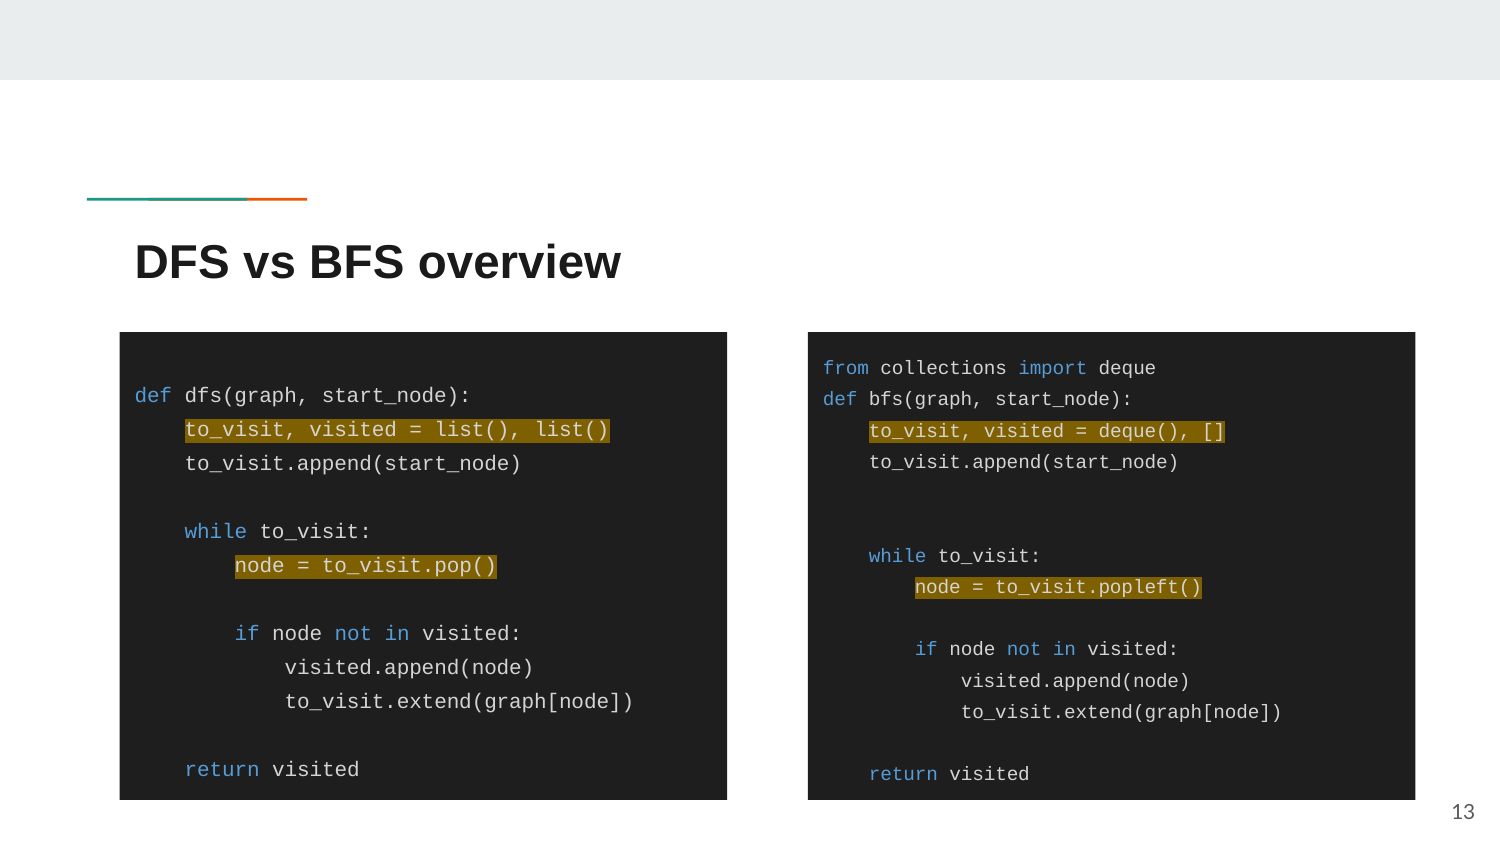

# DFS vs BFS overview

def dfs(graph, start_node):
    to_visit, visited = list(), list()
    to_visit.append(start_node)

    while to_visit:
        node = to_visit.pop()

        if node not in visited:
            visited.append(node)
            to_visit.extend(graph[node])

    return visited
from collections import deque
def bfs(graph, start_node):
    to_visit, visited = deque(), []
    to_visit.append(start_node)

    while to_visit:
        node = to_visit.popleft()

        if node not in visited:
            visited.append(node)
            to_visit.extend(graph[node])

    return visited
13